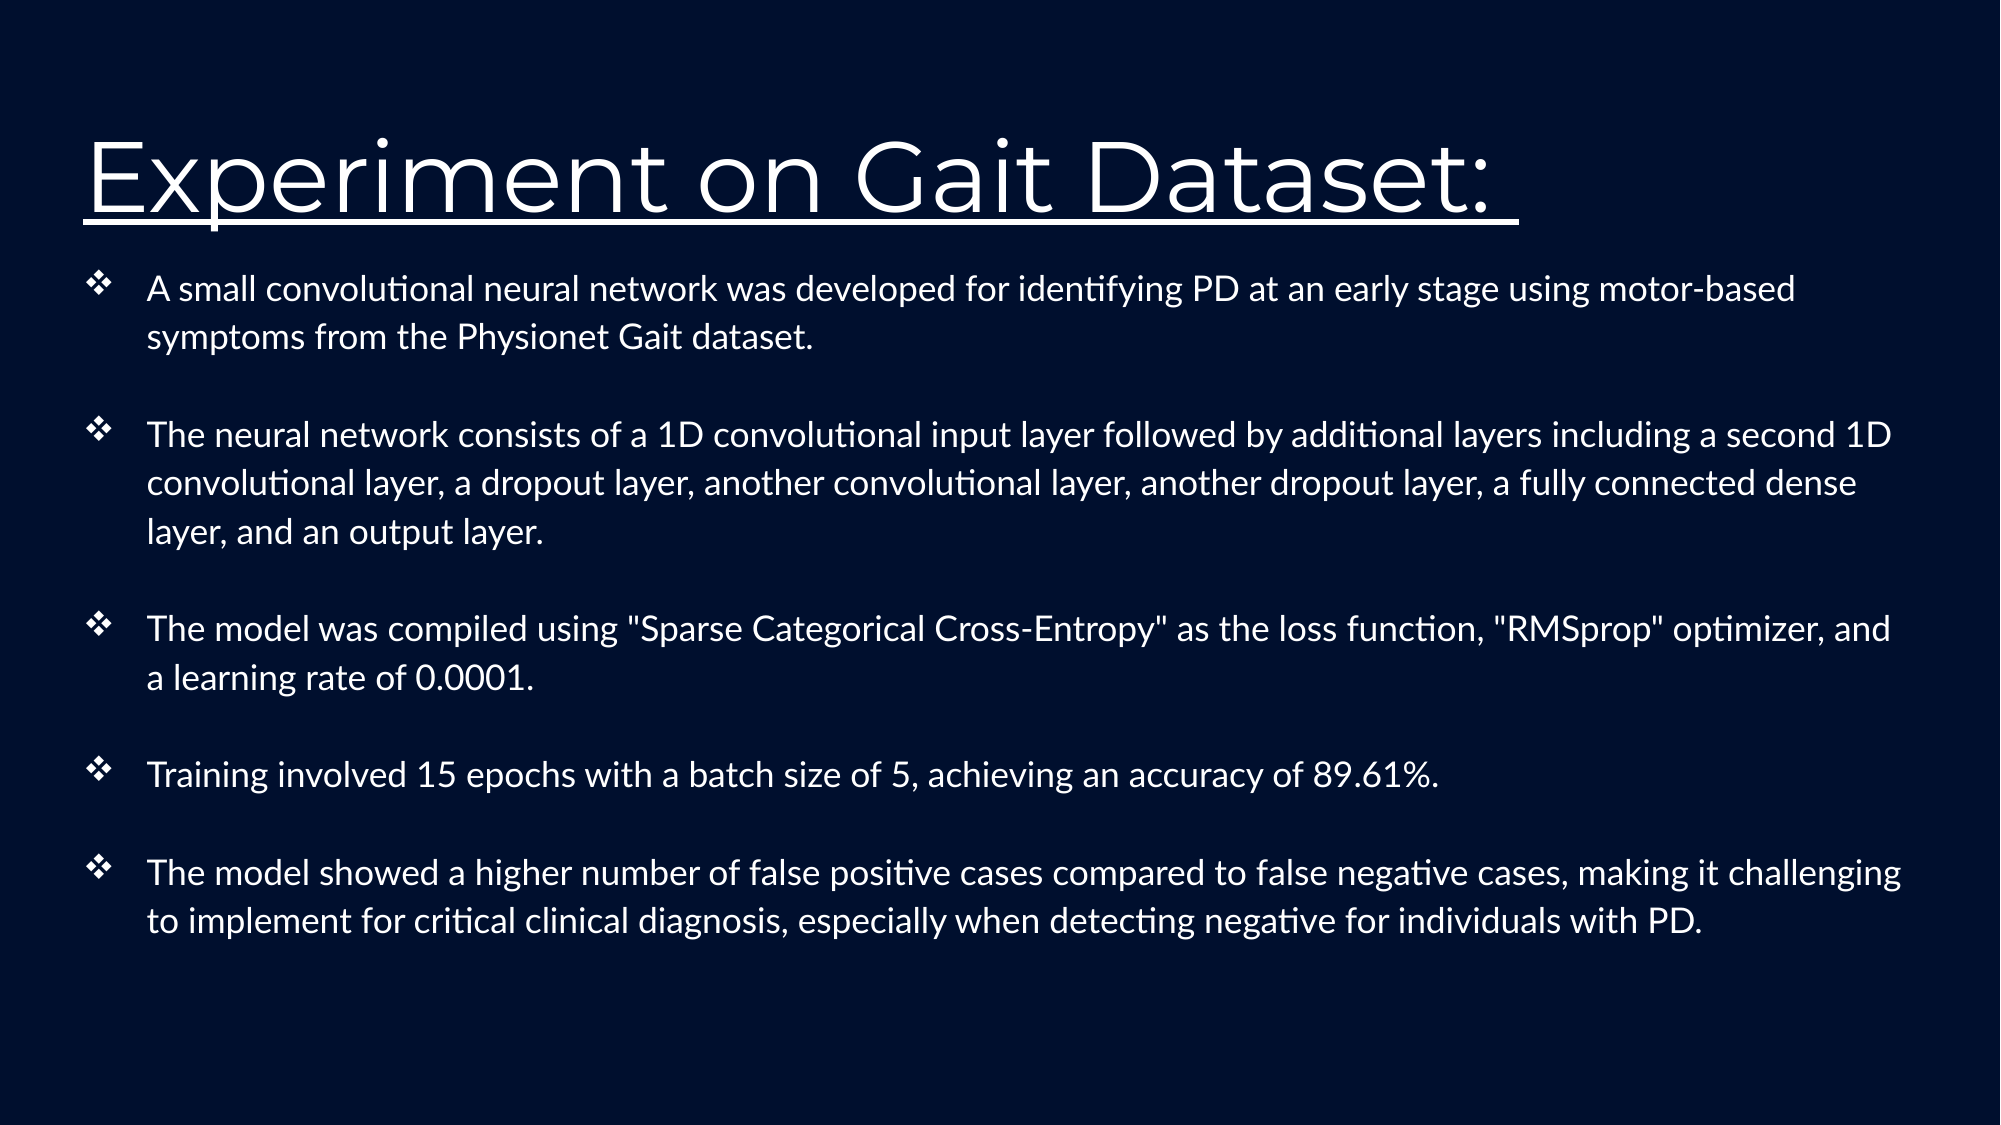

# Experiment on Gait Dataset:
A small convolutional neural network was developed for identifying PD at an early stage using motor-based symptoms from the Physionet Gait dataset.

The neural network consists of a 1D convolutional input layer followed by additional layers including a second 1D convolutional layer, a dropout layer, another convolutional layer, another dropout layer, a fully connected dense layer, and an output layer.

The model was compiled using "Sparse Categorical Cross-Entropy" as the loss function, "RMSprop" optimizer, and a learning rate of 0.0001.

Training involved 15 epochs with a batch size of 5, achieving an accuracy of 89.61%.

The model showed a higher number of false positive cases compared to false negative cases, making it challenging to implement for critical clinical diagnosis, especially when detecting negative for individuals with PD.